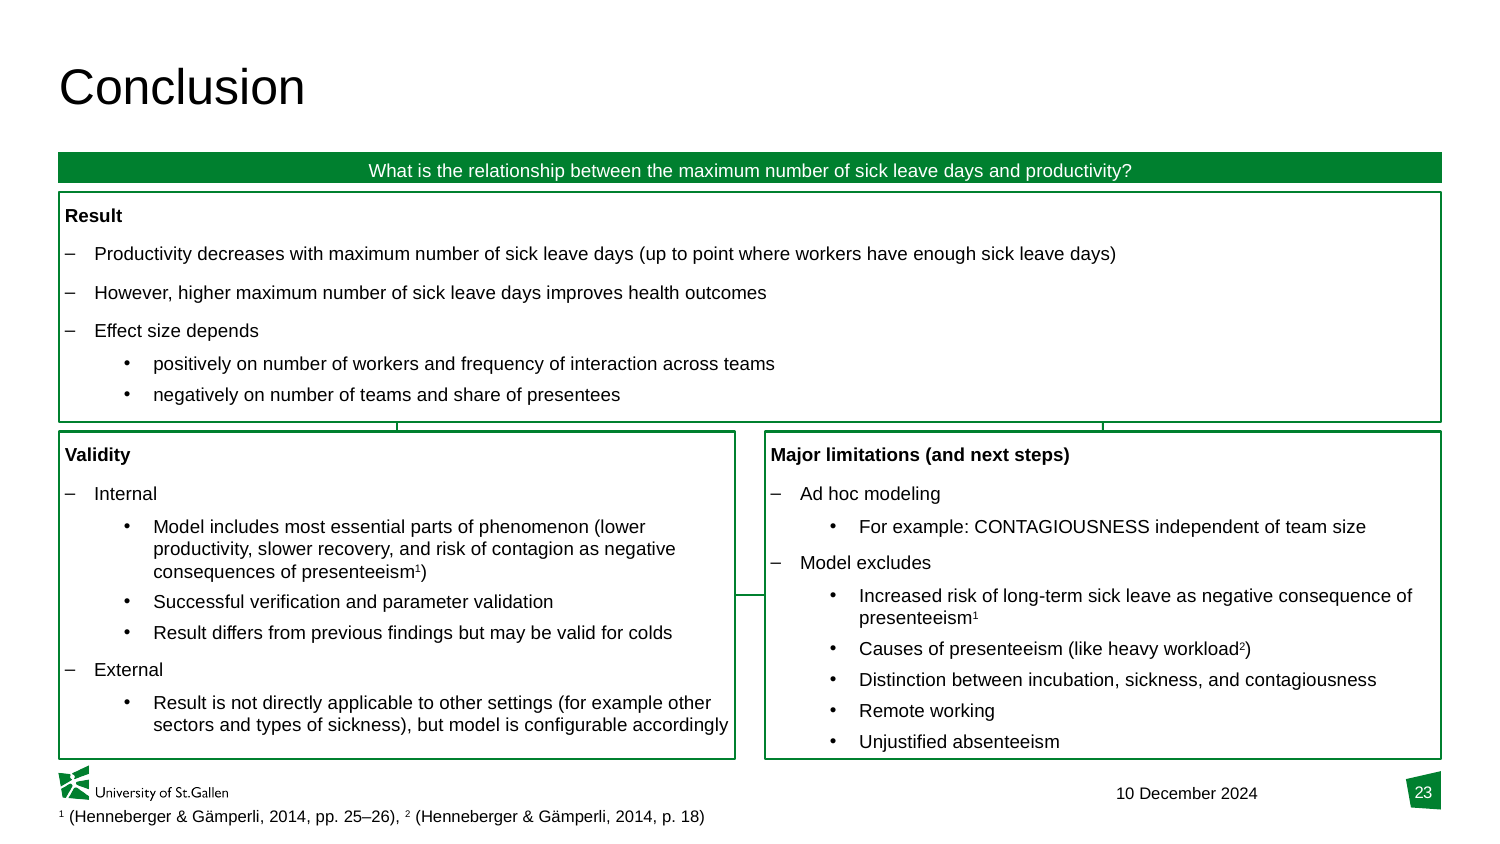

# Conclusion
What is the relationship between the maximum number of sick leave days and productivity?
Result
Productivity decreases with maximum number of sick leave days (up to point where workers have enough sick leave days)
However, higher maximum number of sick leave days improves health outcomes
Effect size depends
positively on number of workers and frequency of interaction across teams
negatively on number of teams and share of presentees
Validity
Internal
Model includes most essential parts of phenomenon (lower productivity, slower recovery, and risk of contagion as negative consequences of presenteeism1)
Successful verification and parameter validation
Result differs from previous findings but may be valid for colds
External
Result is not directly applicable to other settings (for example other sectors and types of sickness), but model is configurable accordingly
Major limitations (and next steps)
Ad hoc modeling
For example: CONTAGIOUSNESS independent of team size
Model excludes
Increased risk of long-term sick leave as negative consequence of presenteeism1
Causes of presenteeism (like heavy workload2)
Distinction between incubation, sickness, and contagiousness
Remote working
Unjustified absenteeism
23
1 (Henneberger & Gämperli, 2014, pp. 25–26), 2 (Henneberger & Gämperli, 2014, p. 18)